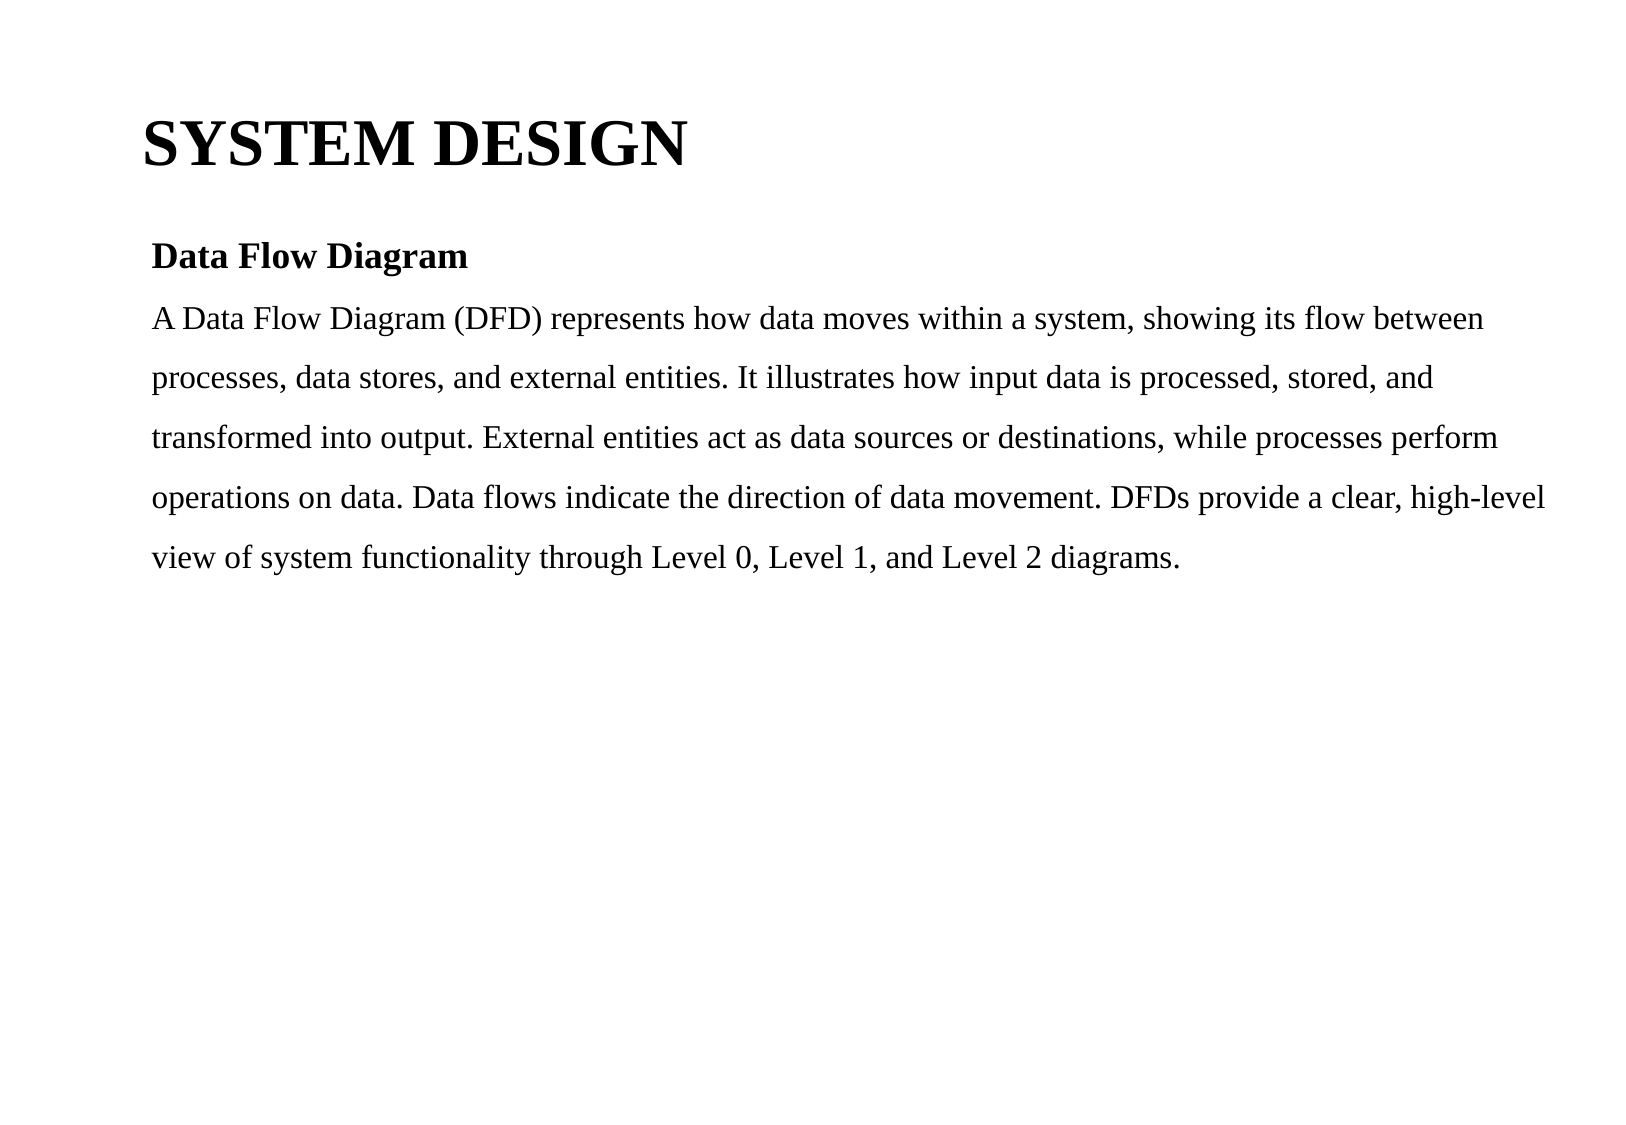

# SYSTEM DESIGN
Data Flow Diagram
A Data Flow Diagram (DFD) represents how data moves within a system, showing its flow between processes, data stores, and external entities. It illustrates how input data is processed, stored, and transformed into output. External entities act as data sources or destinations, while processes perform operations on data. Data flows indicate the direction of data movement. DFDs provide a clear, high-level view of system functionality through Level 0, Level 1, and Level 2 diagrams.